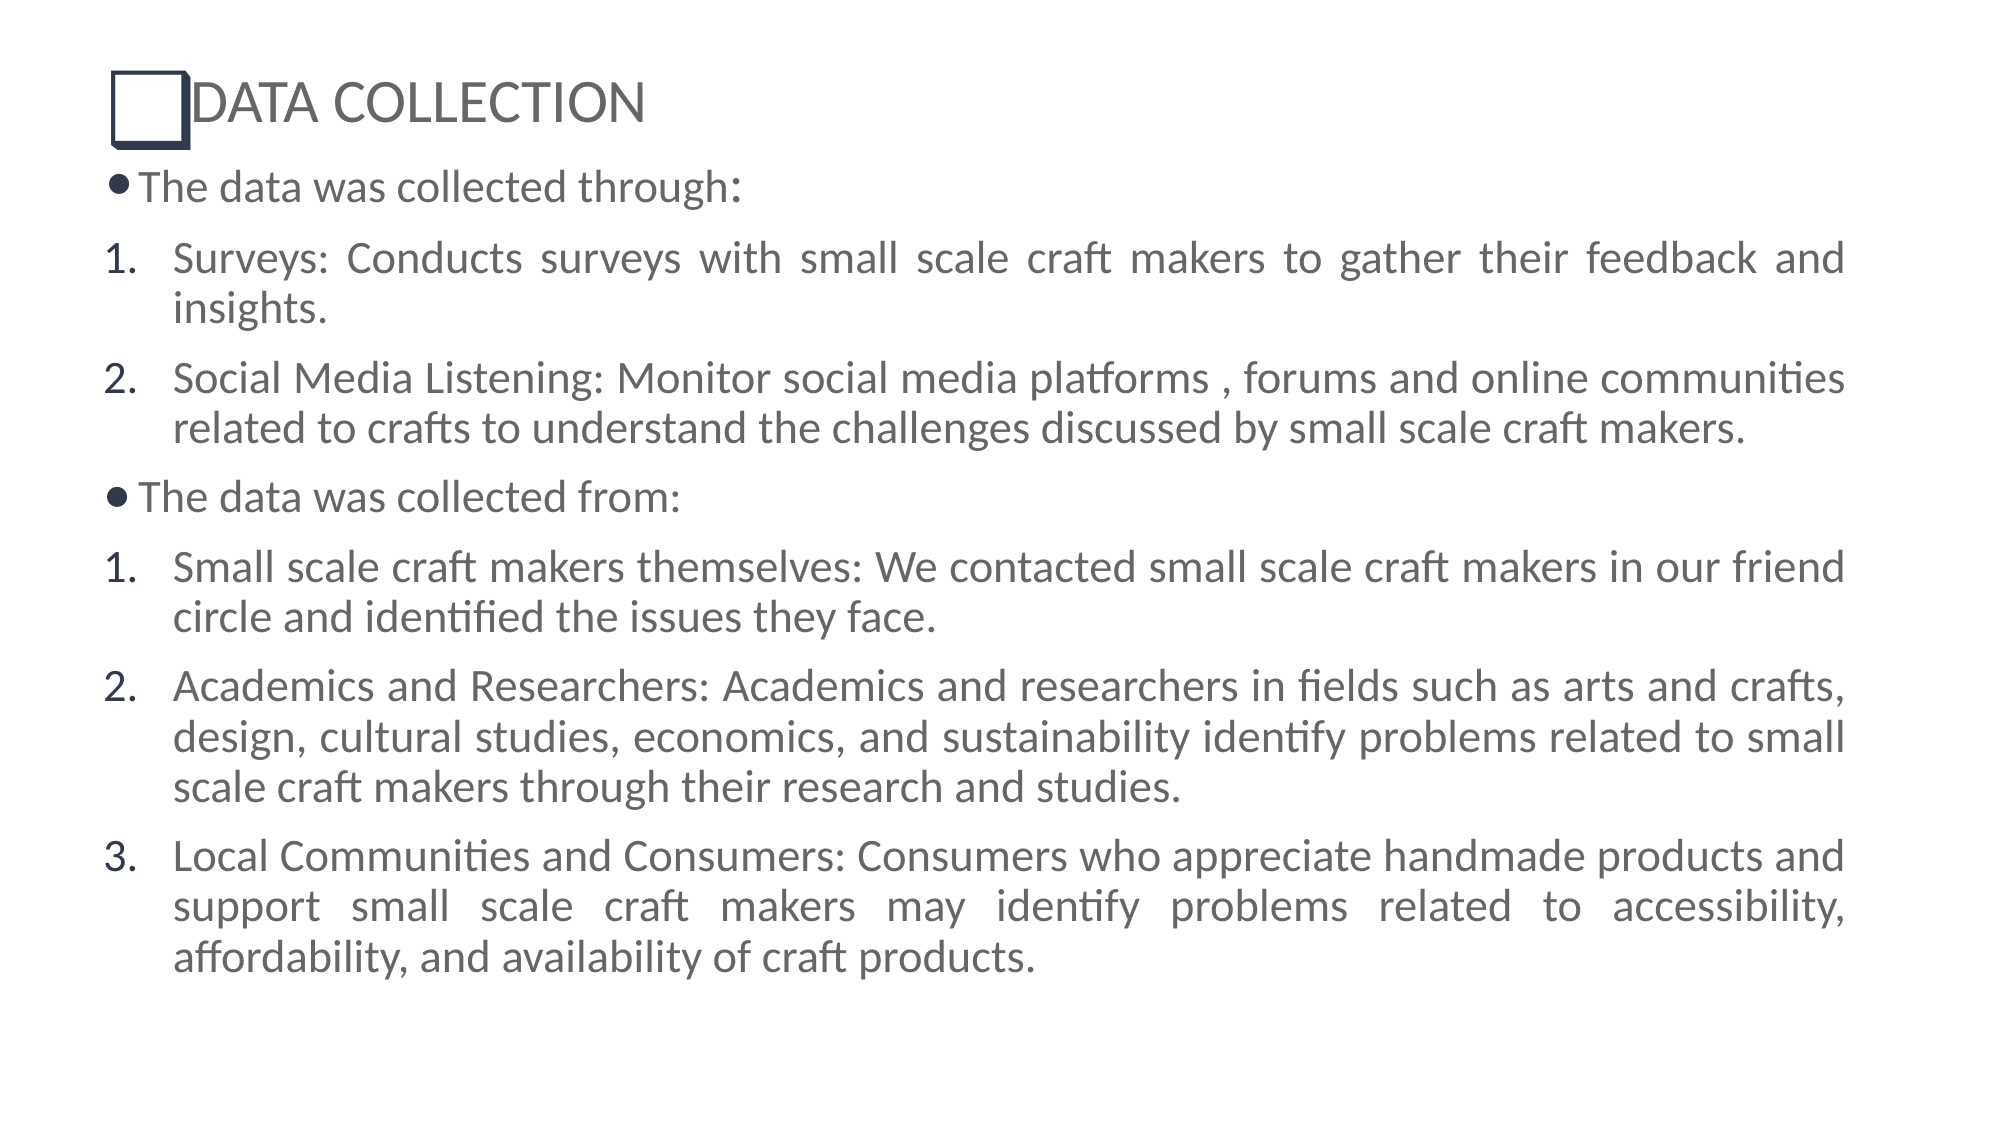

DATA COLLECTION
The data was collected through:
Surveys: Conducts surveys with small scale craft makers to gather their feedback and insights.
Social Media Listening: Monitor social media platforms , forums and online communities related to crafts to understand the challenges discussed by small scale craft makers.
The data was collected from:
Small scale craft makers themselves: We contacted small scale craft makers in our friend circle and identified the issues they face.
Academics and Researchers: Academics and researchers in fields such as arts and crafts, design, cultural studies, economics, and sustainability identify problems related to small scale craft makers through their research and studies.
Local Communities and Consumers: Consumers who appreciate handmade products and support small scale craft makers may identify problems related to accessibility, affordability, and availability of craft products.